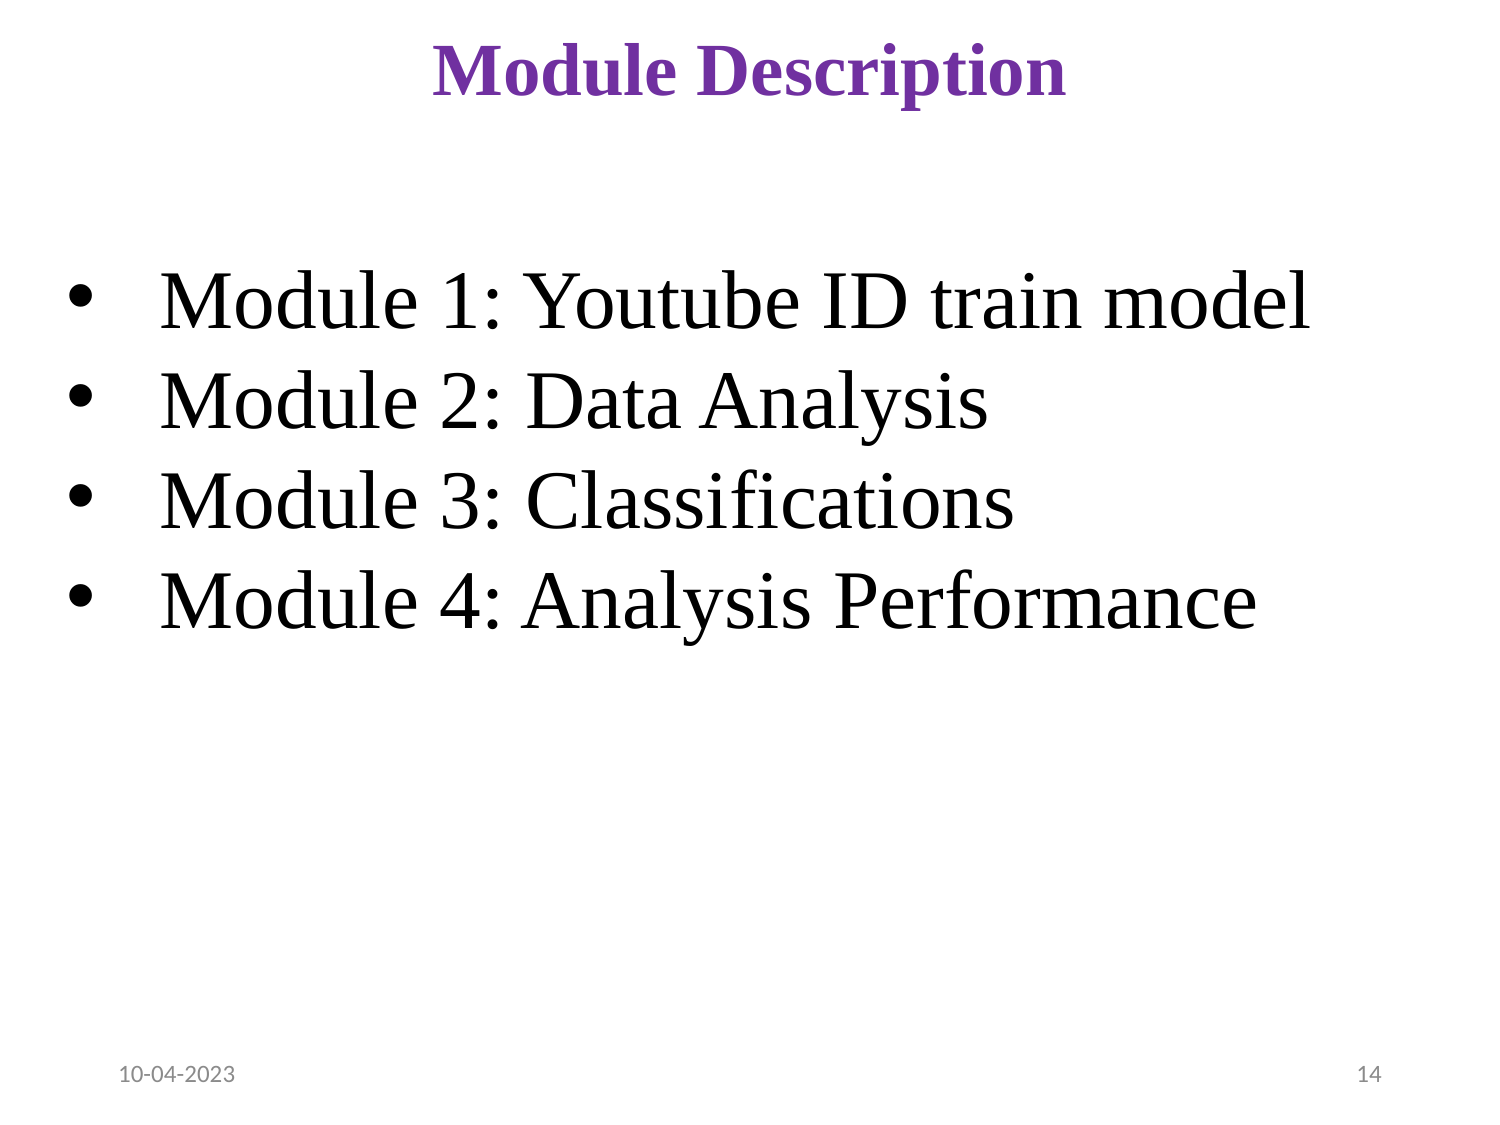

# Module Description
Module 1: Youtube ID train model
Module 2: Data Analysis
Module 3: Classifications
Module 4: Analysis Performance
10-04-2023
14